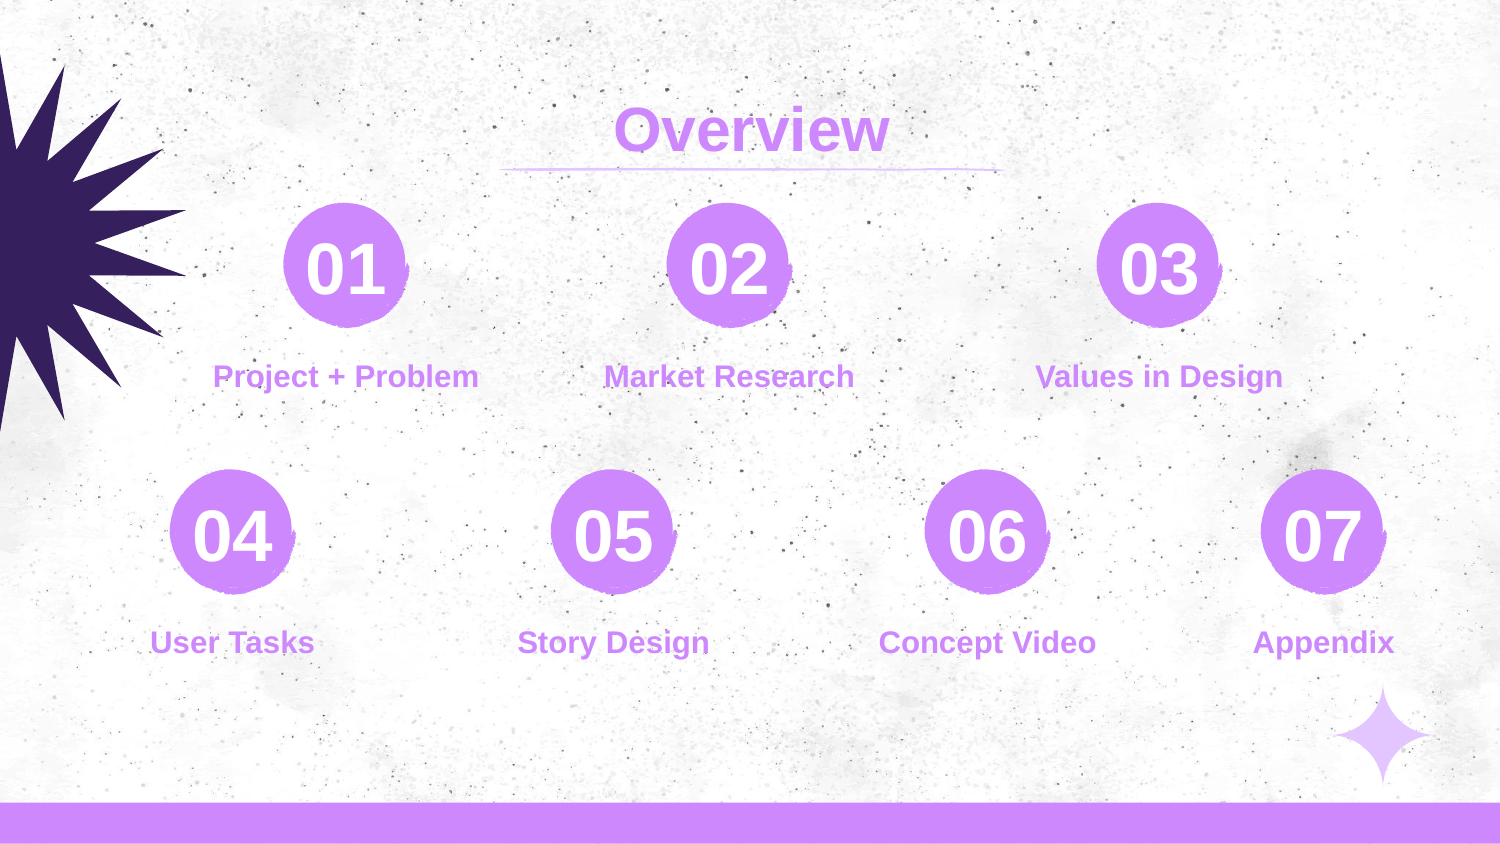

# Overview

01
03
02
Project + Problem
Values in Design
Market Research

04
06
05
07
User Tasks
Concept Video
Story Design
Appendix